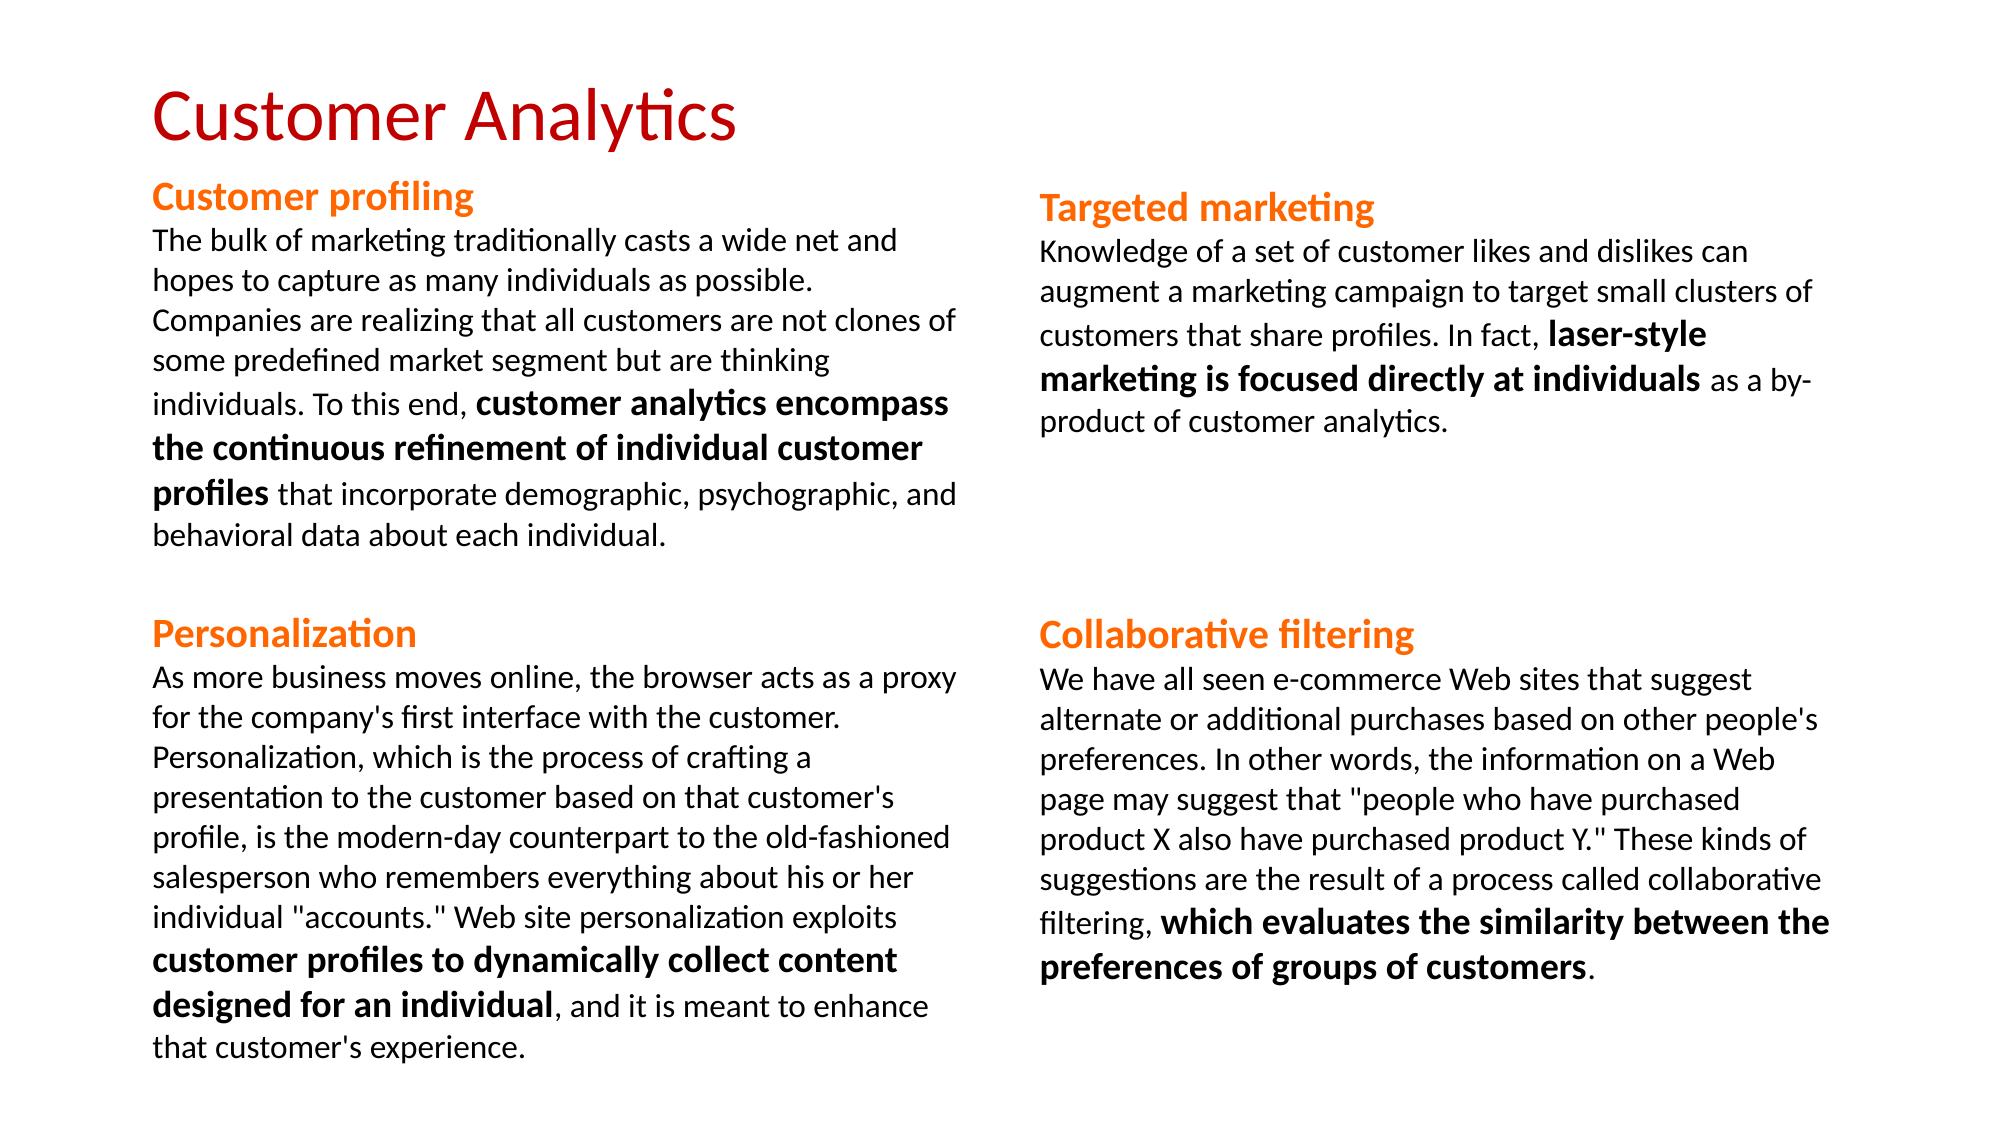

# Customer Analytics
Customer profiling
The bulk of marketing traditionally casts a wide net and hopes to capture as many individuals as possible. Companies are realizing that all customers are not clones of some predefined market segment but are thinking individuals. To this end, customer analytics encompass the continuous refinement of individual customer profiles that incorporate demographic, psychographic, and behavioral data about each individual.
Targeted marketing
Knowledge of a set of customer likes and dislikes can augment a marketing campaign to target small clusters of customers that share profiles. In fact, laser-style marketing is focused directly at individuals as a by-product of customer analytics.
Personalization
As more business moves online, the browser acts as a proxy for the company's first interface with the customer. Personalization, which is the process of crafting a presentation to the customer based on that customer's profile, is the modern-day counterpart to the old-fashioned salesperson who remembers everything about his or her individual "accounts." Web site personalization exploits customer profiles to dynamically collect content designed for an individual, and it is meant to enhance that customer's experience.
Collaborative filtering
We have all seen e-commerce Web sites that suggest alternate or additional purchases based on other people's preferences. In other words, the information on a Web page may suggest that "people who have purchased product X also have purchased product Y." These kinds of suggestions are the result of a process called collaborative
filtering, which evaluates the similarity between the preferences of groups of customers.